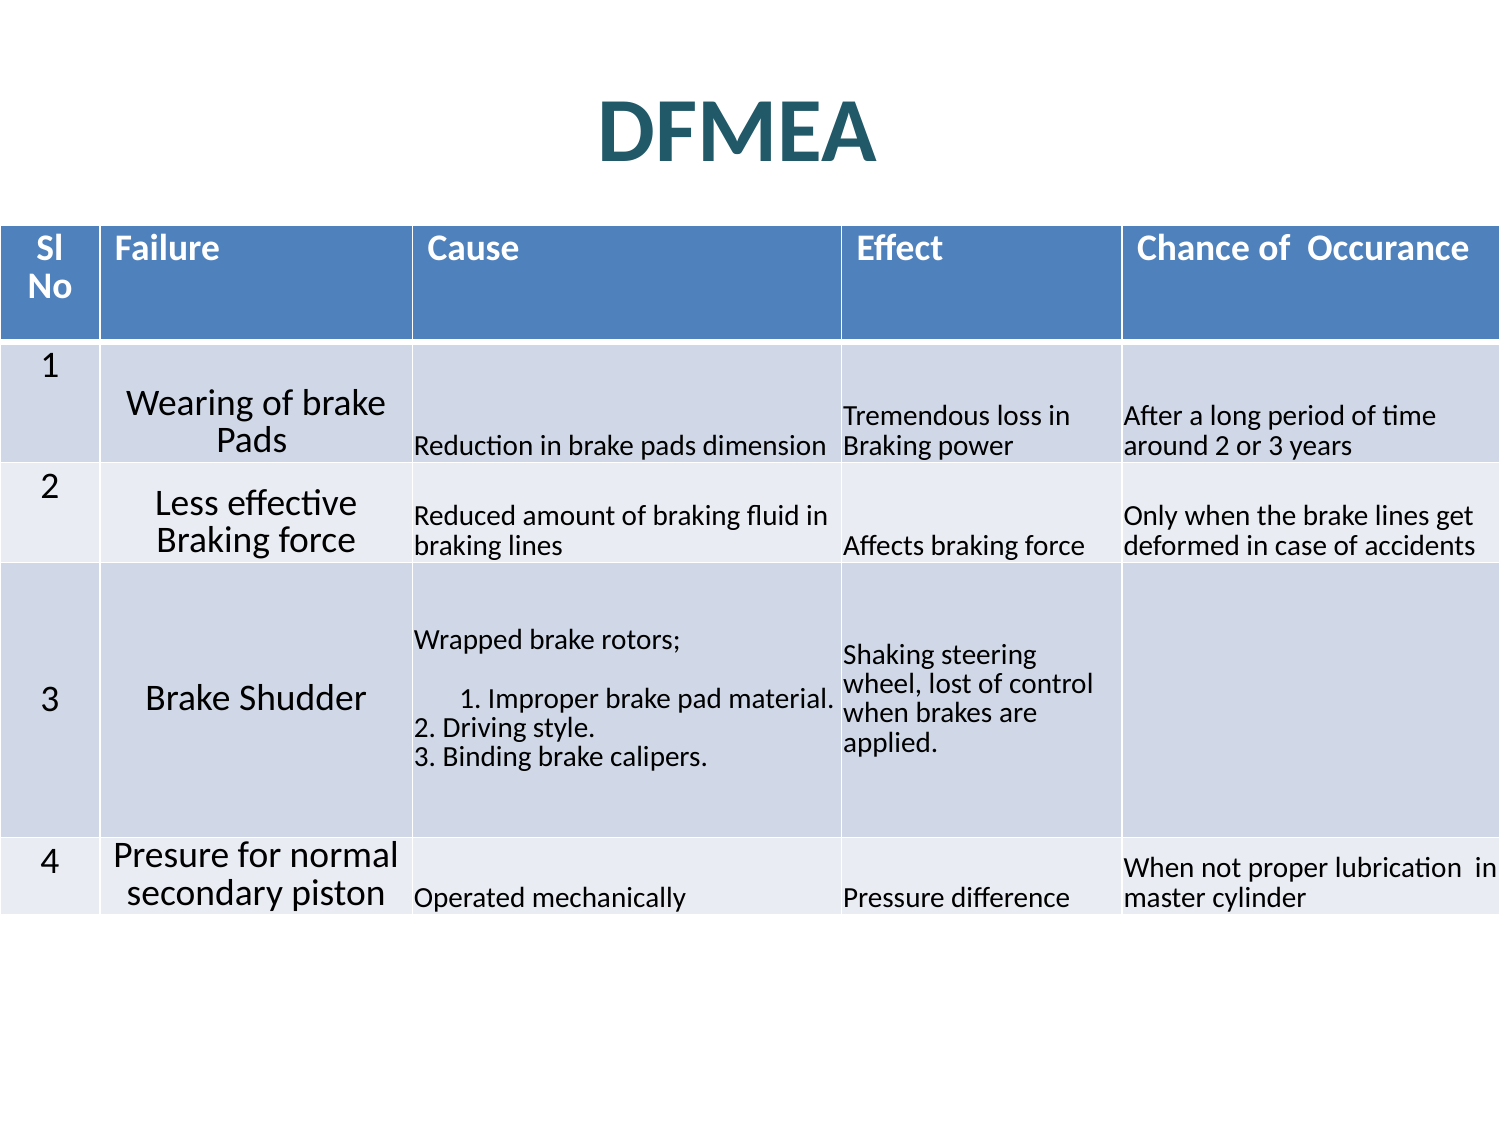

# DFMEA
| Sl No | Failure | Cause | Effect | Chance of Occurance |
| --- | --- | --- | --- | --- |
| 1 | Wearing of brake Pads | Reduction in brake pads dimension | Tremendous loss in Braking power | After a long period of time around 2 or 3 years |
| 2 | Less effective Braking force | Reduced amount of braking fluid in braking lines | Affects braking force | Only when the brake lines get deformed in case of accidents |
| 3 | Brake Shudder | Wrapped brake rotors; 1. Improper brake pad material. 2. Driving style. 3. Binding brake calipers. | Shaking steering wheel, lost of control when brakes are applied. |  |
| 4 | Presure for normal secondary piston | Operated mechanically | Pressure difference | When not proper lubrication in master cylinder |